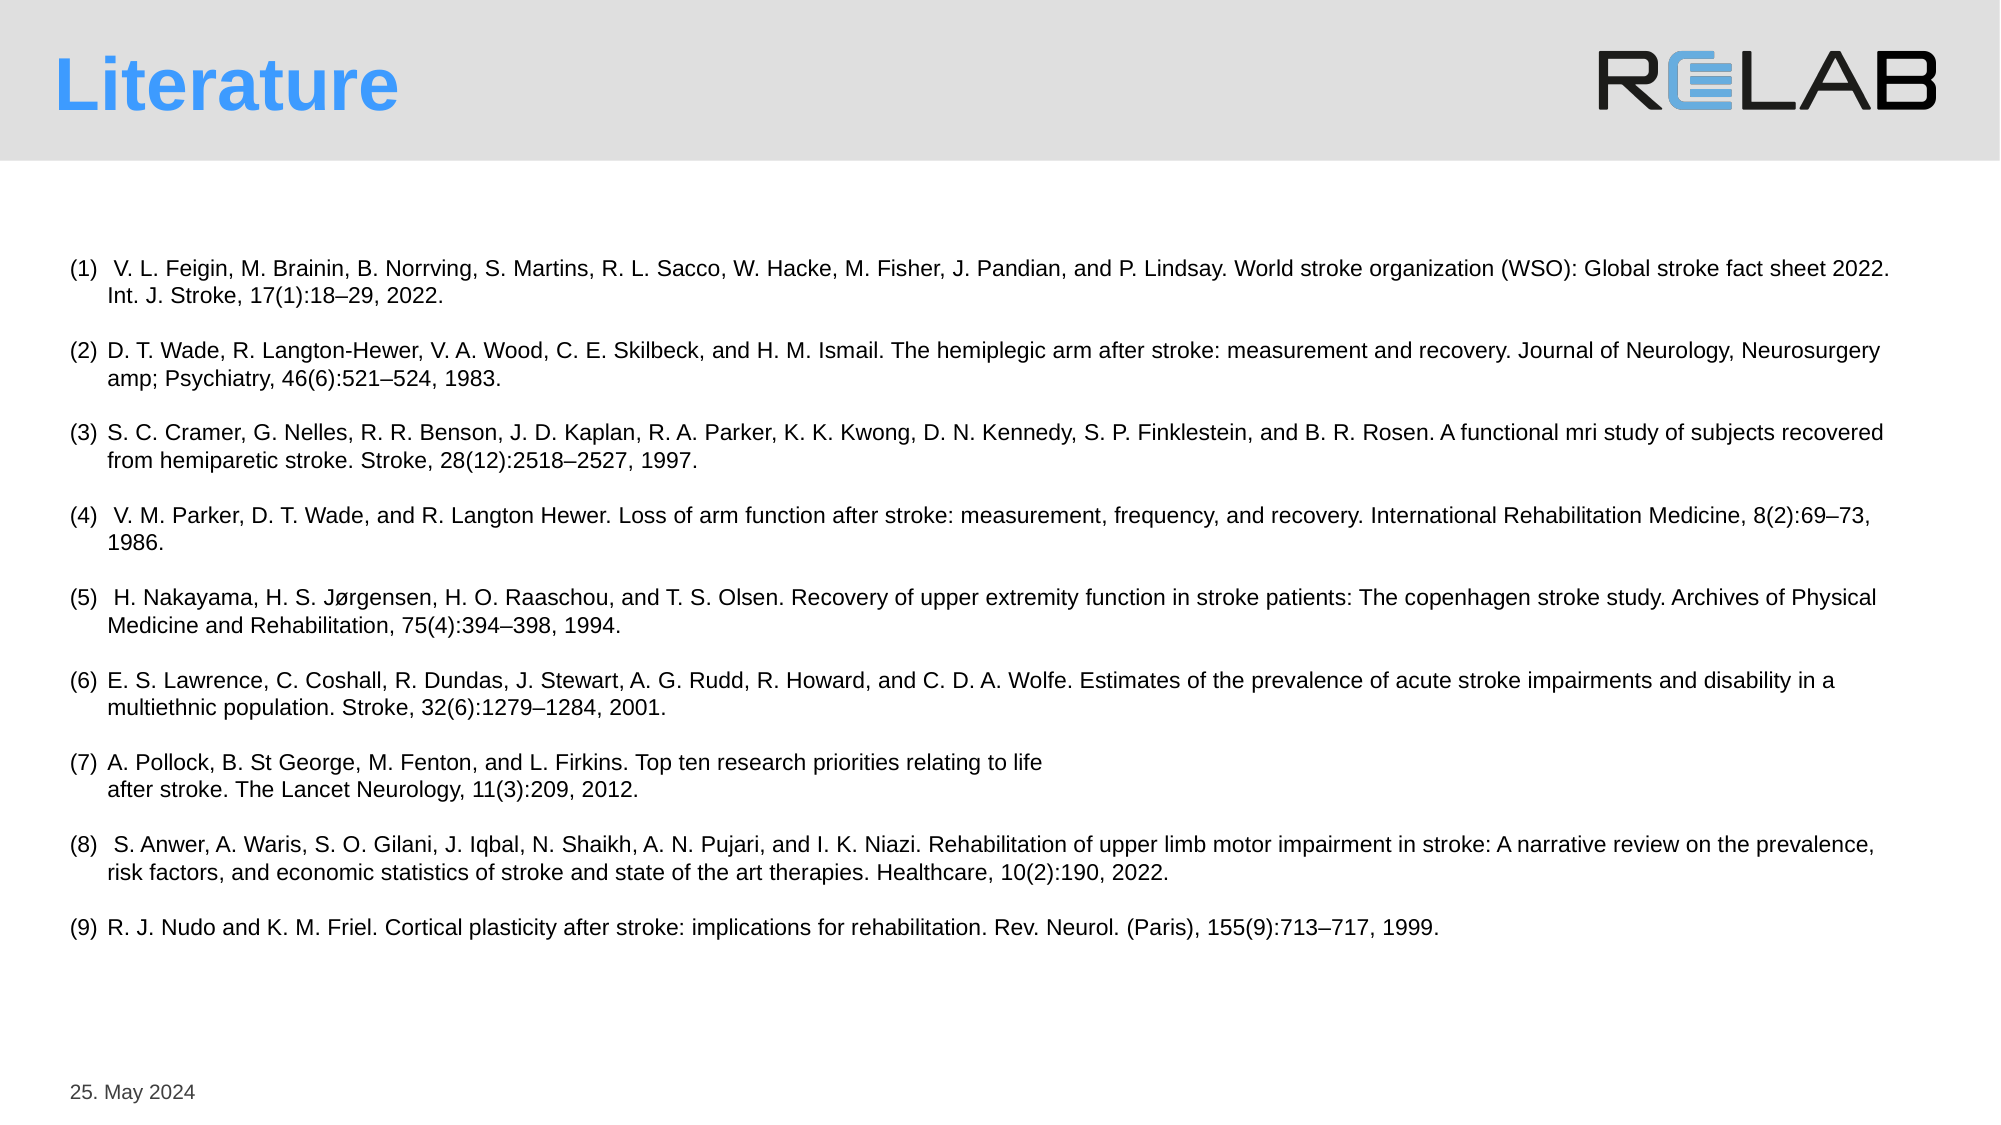

# Literature
 V. L. Feigin, M. Brainin, B. Norrving, S. Martins, R. L. Sacco, W. Hacke, M. Fisher, J. Pandian, and P. Lindsay. World stroke organization (WSO): Global stroke fact sheet 2022. Int. J. Stroke, 17(1):18–29, 2022.

D. T. Wade, R. Langton-Hewer, V. A. Wood, C. E. Skilbeck, and H. M. Ismail. The hemiplegic arm after stroke: measurement and recovery. Journal of Neurology, Neurosurgery amp; Psychiatry, 46(6):521–524, 1983.

S. C. Cramer, G. Nelles, R. R. Benson, J. D. Kaplan, R. A. Parker, K. K. Kwong, D. N. Kennedy, S. P. Finklestein, and B. R. Rosen. A functional mri study of subjects recovered from hemiparetic stroke. Stroke, 28(12):2518–2527, 1997.

 V. M. Parker, D. T. Wade, and R. Langton Hewer. Loss of arm function after stroke: measurement, frequency, and recovery. International Rehabilitation Medicine, 8(2):69–73, 1986.

 H. Nakayama, H. S. Jørgensen, H. O. Raaschou, and T. S. Olsen. Recovery of upper extremity function in stroke patients: The copenhagen stroke study. Archives of Physical Medicine and Rehabilitation, 75(4):394–398, 1994.

E. S. Lawrence, C. Coshall, R. Dundas, J. Stewart, A. G. Rudd, R. Howard, and C. D. A. Wolfe. Estimates of the prevalence of acute stroke impairments and disability in a multiethnic population. Stroke, 32(6):1279–1284, 2001.

A. Pollock, B. St George, M. Fenton, and L. Firkins. Top ten research priorities relating to life
after stroke. The Lancet Neurology, 11(3):209, 2012.

 S. Anwer, A. Waris, S. O. Gilani, J. Iqbal, N. Shaikh, A. N. Pujari, and I. K. Niazi. Rehabilitation of upper limb motor impairment in stroke: A narrative review on the prevalence, risk factors, and economic statistics of stroke and state of the art therapies. Healthcare, 10(2):190, 2022.

R. J. Nudo and K. M. Friel. Cortical plasticity after stroke: implications for rehabilitation. Rev. Neurol. (Paris), 155(9):713–717, 1999.